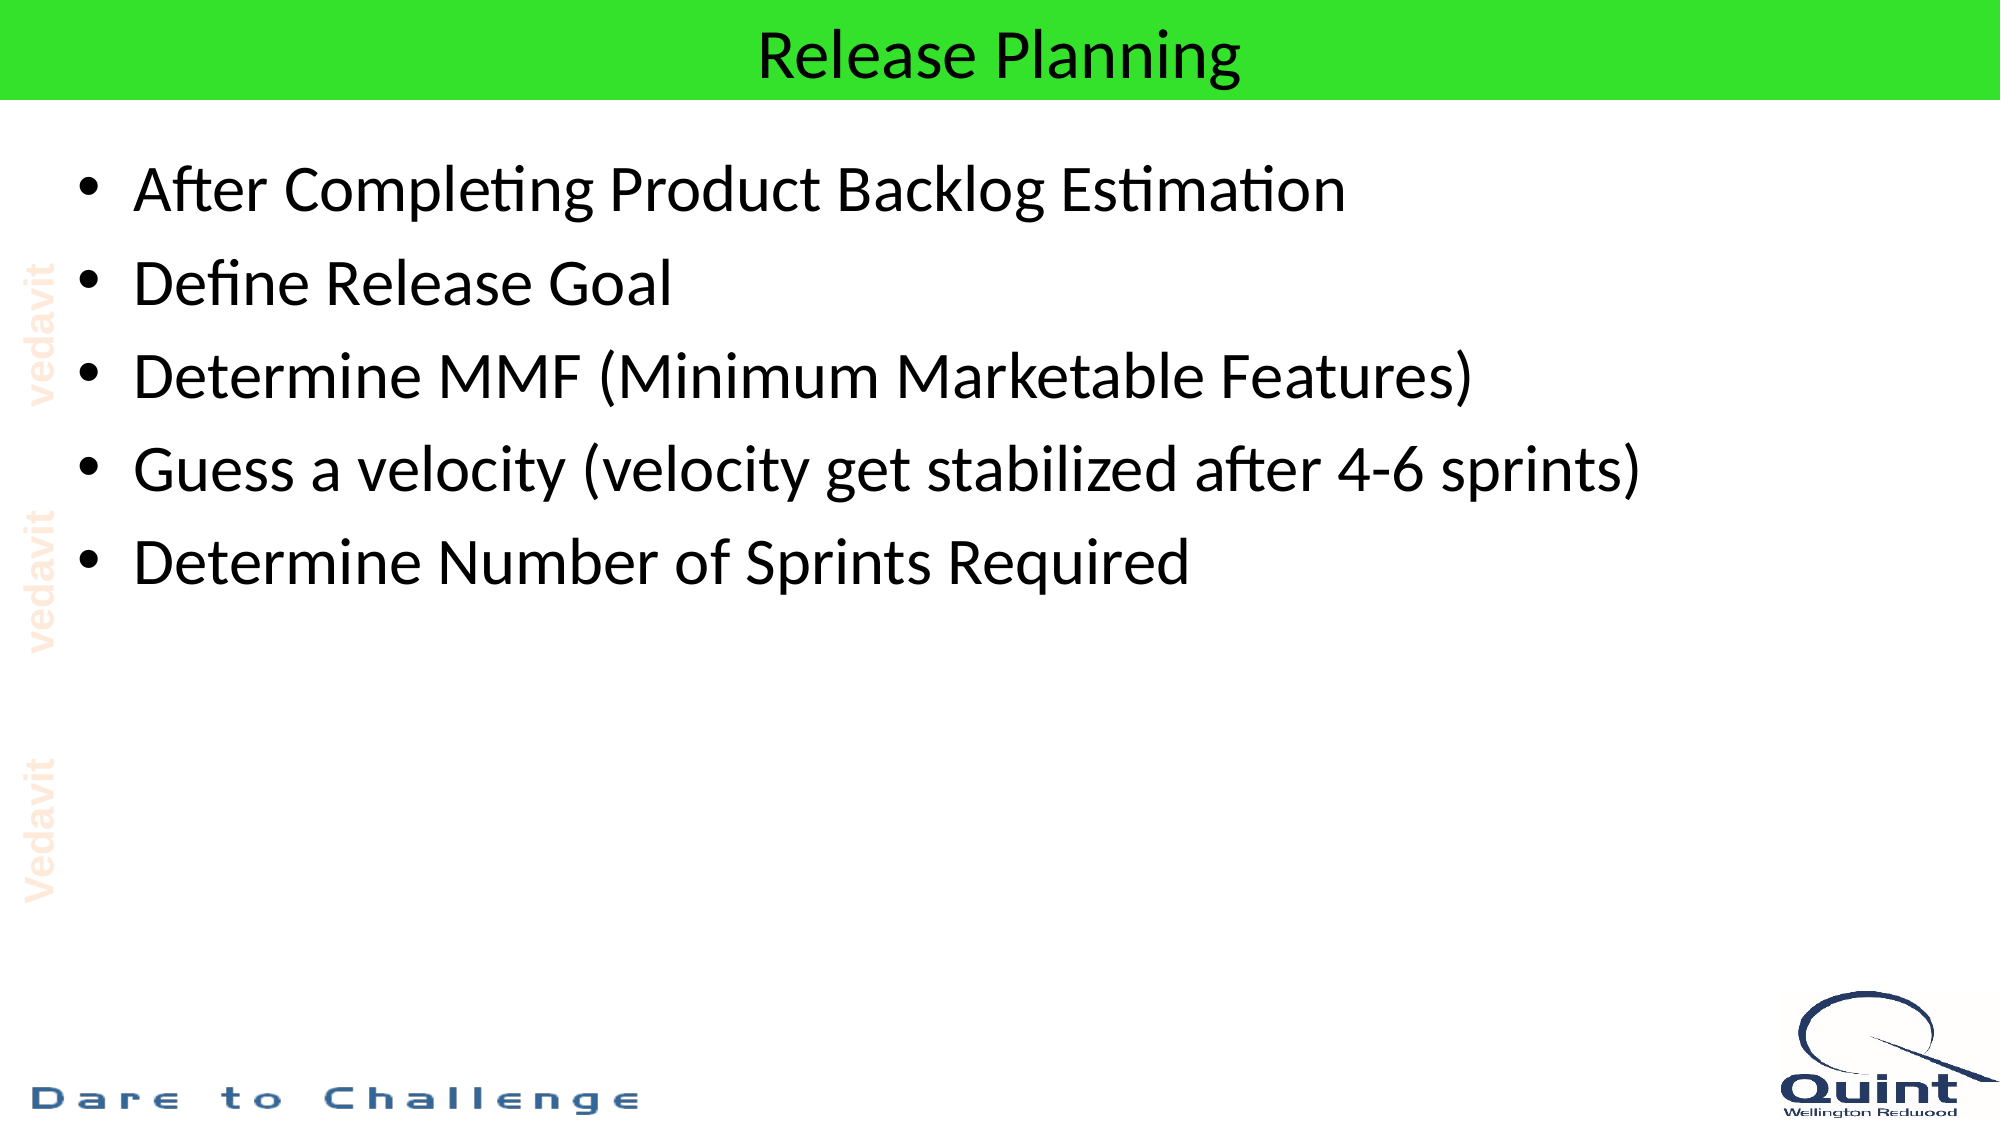

# Release Planning
After Completing Product Backlog Estimation
Define Release Goal
Determine MMF (Minimum Marketable Features)
Guess a velocity (velocity get stabilized after 4-6 sprints)
Determine Number of Sprints Required